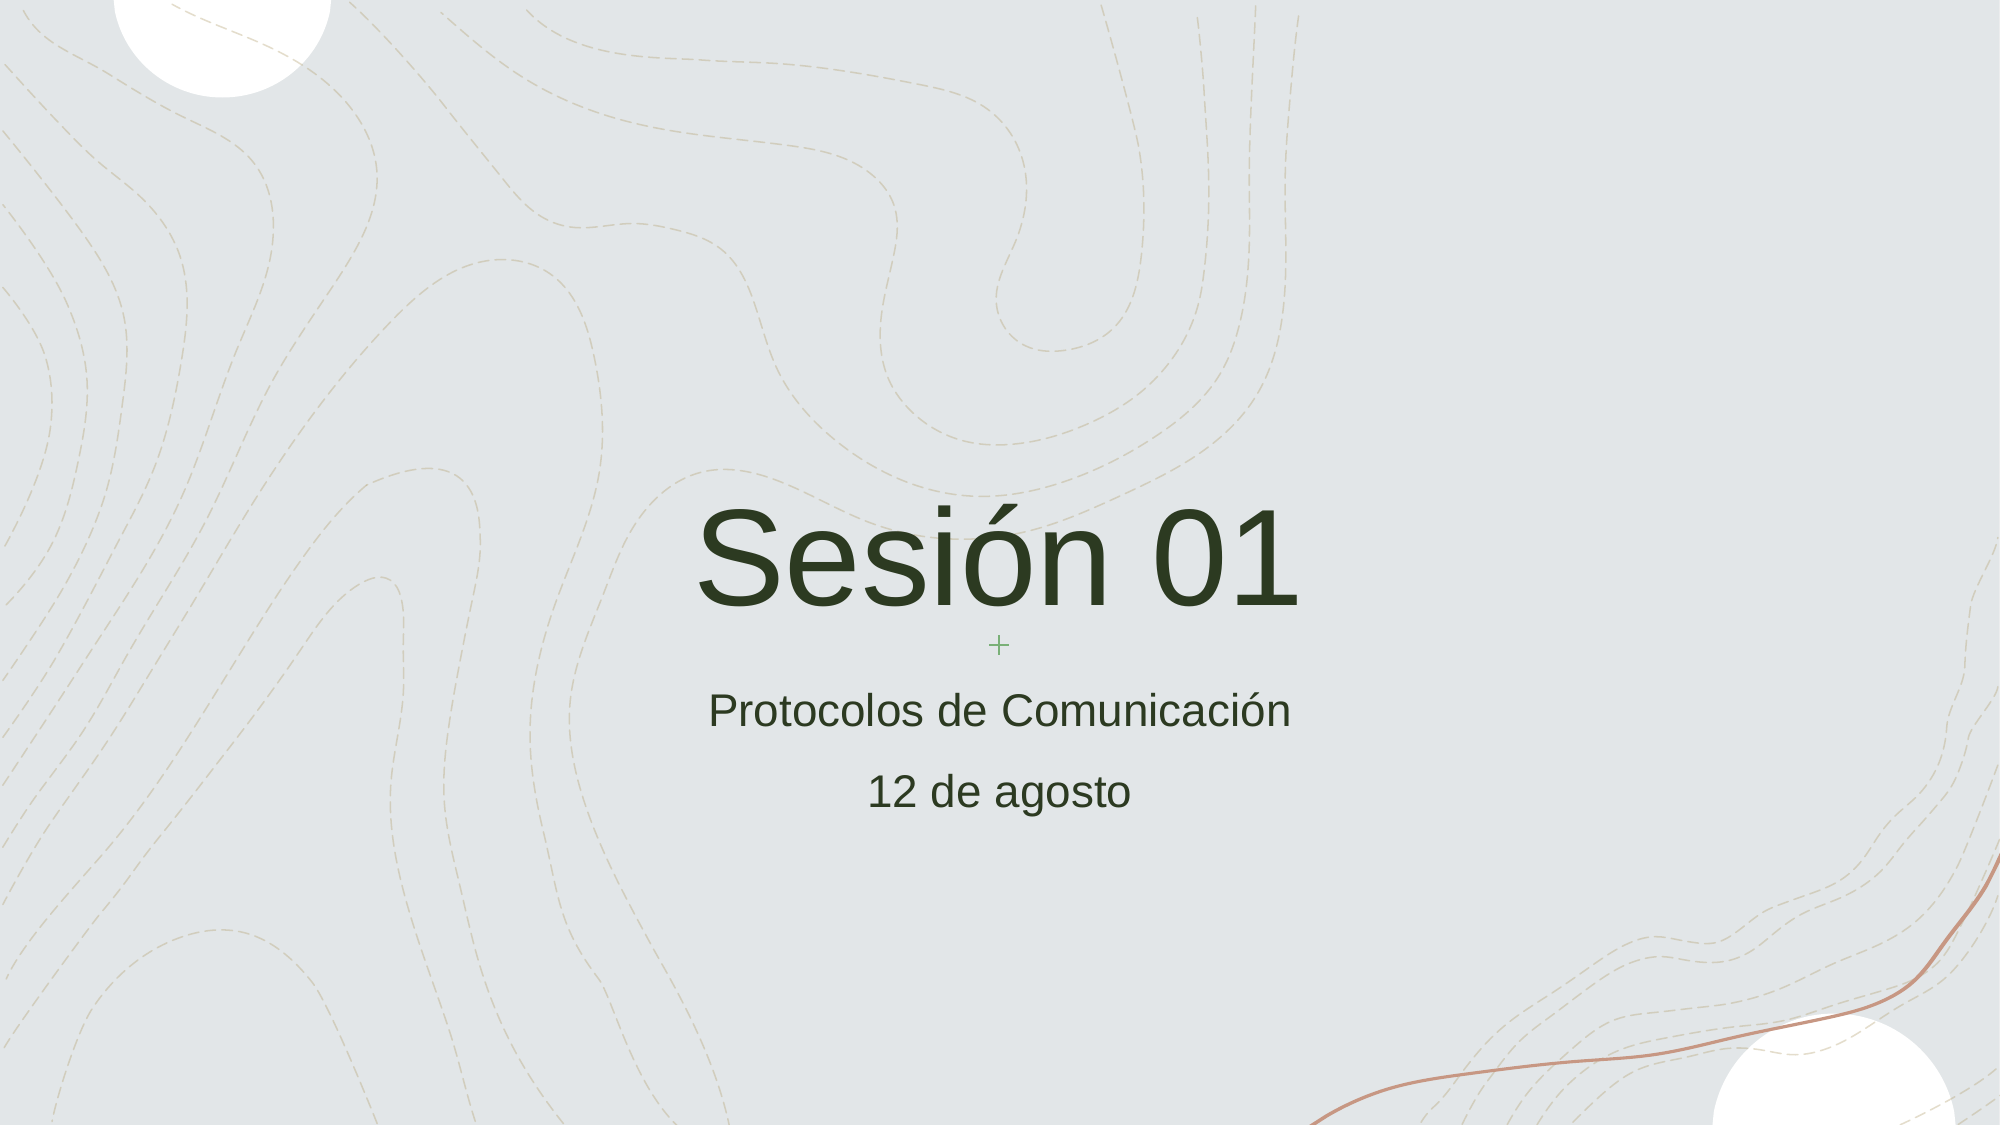

# Sesión 01

Protocolos de Comunicación
12 de agosto